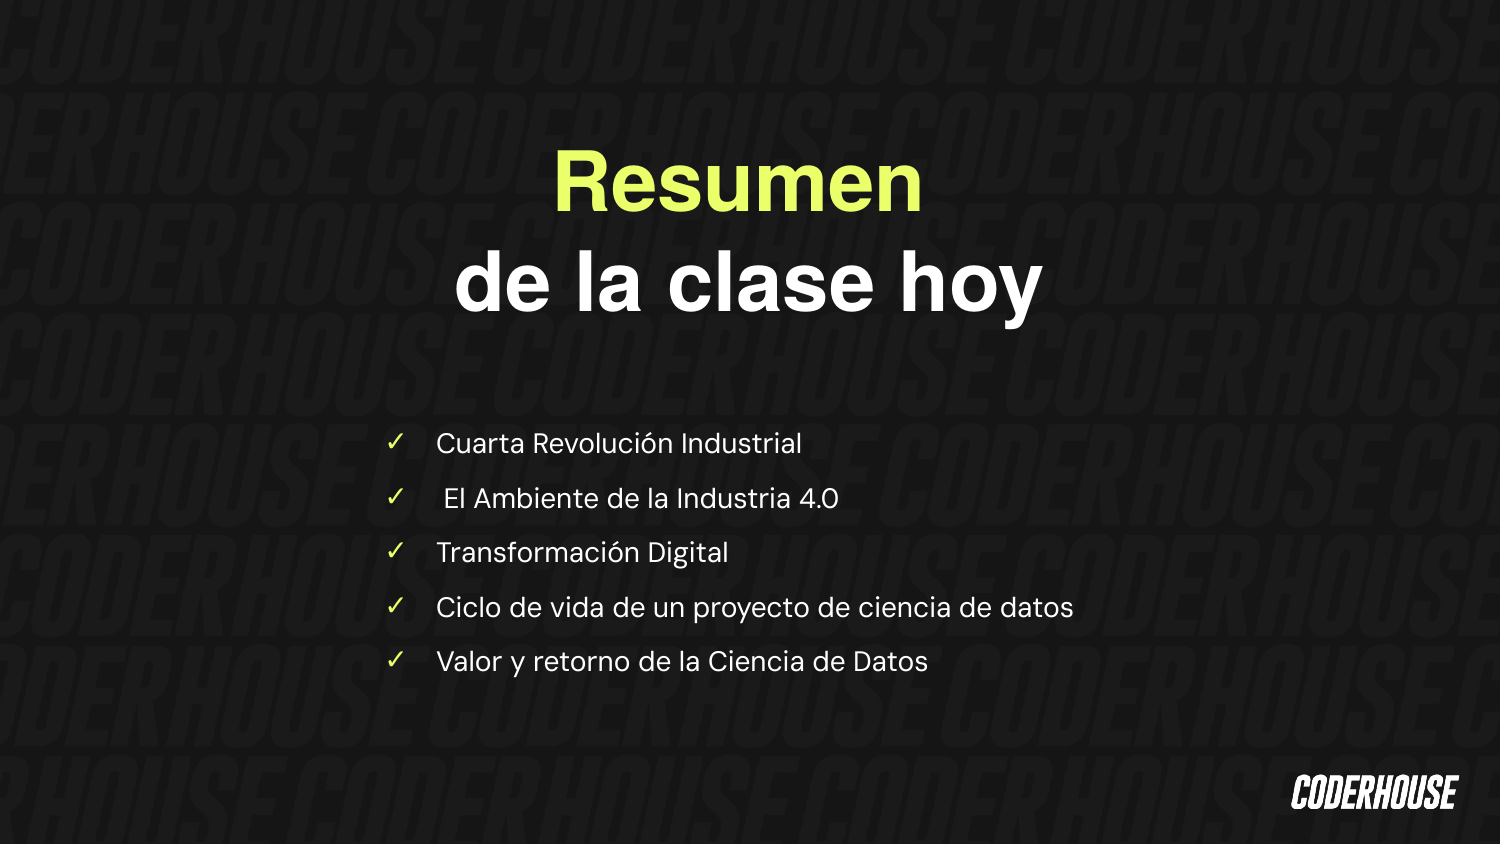

Resumen
de la clase hoy
Cuarta Revolución Industrial
 El Ambiente de la Industria 4.0
Transformación Digital
Ciclo de vida de un proyecto de ciencia de datos
Valor y retorno de la Ciencia de Datos